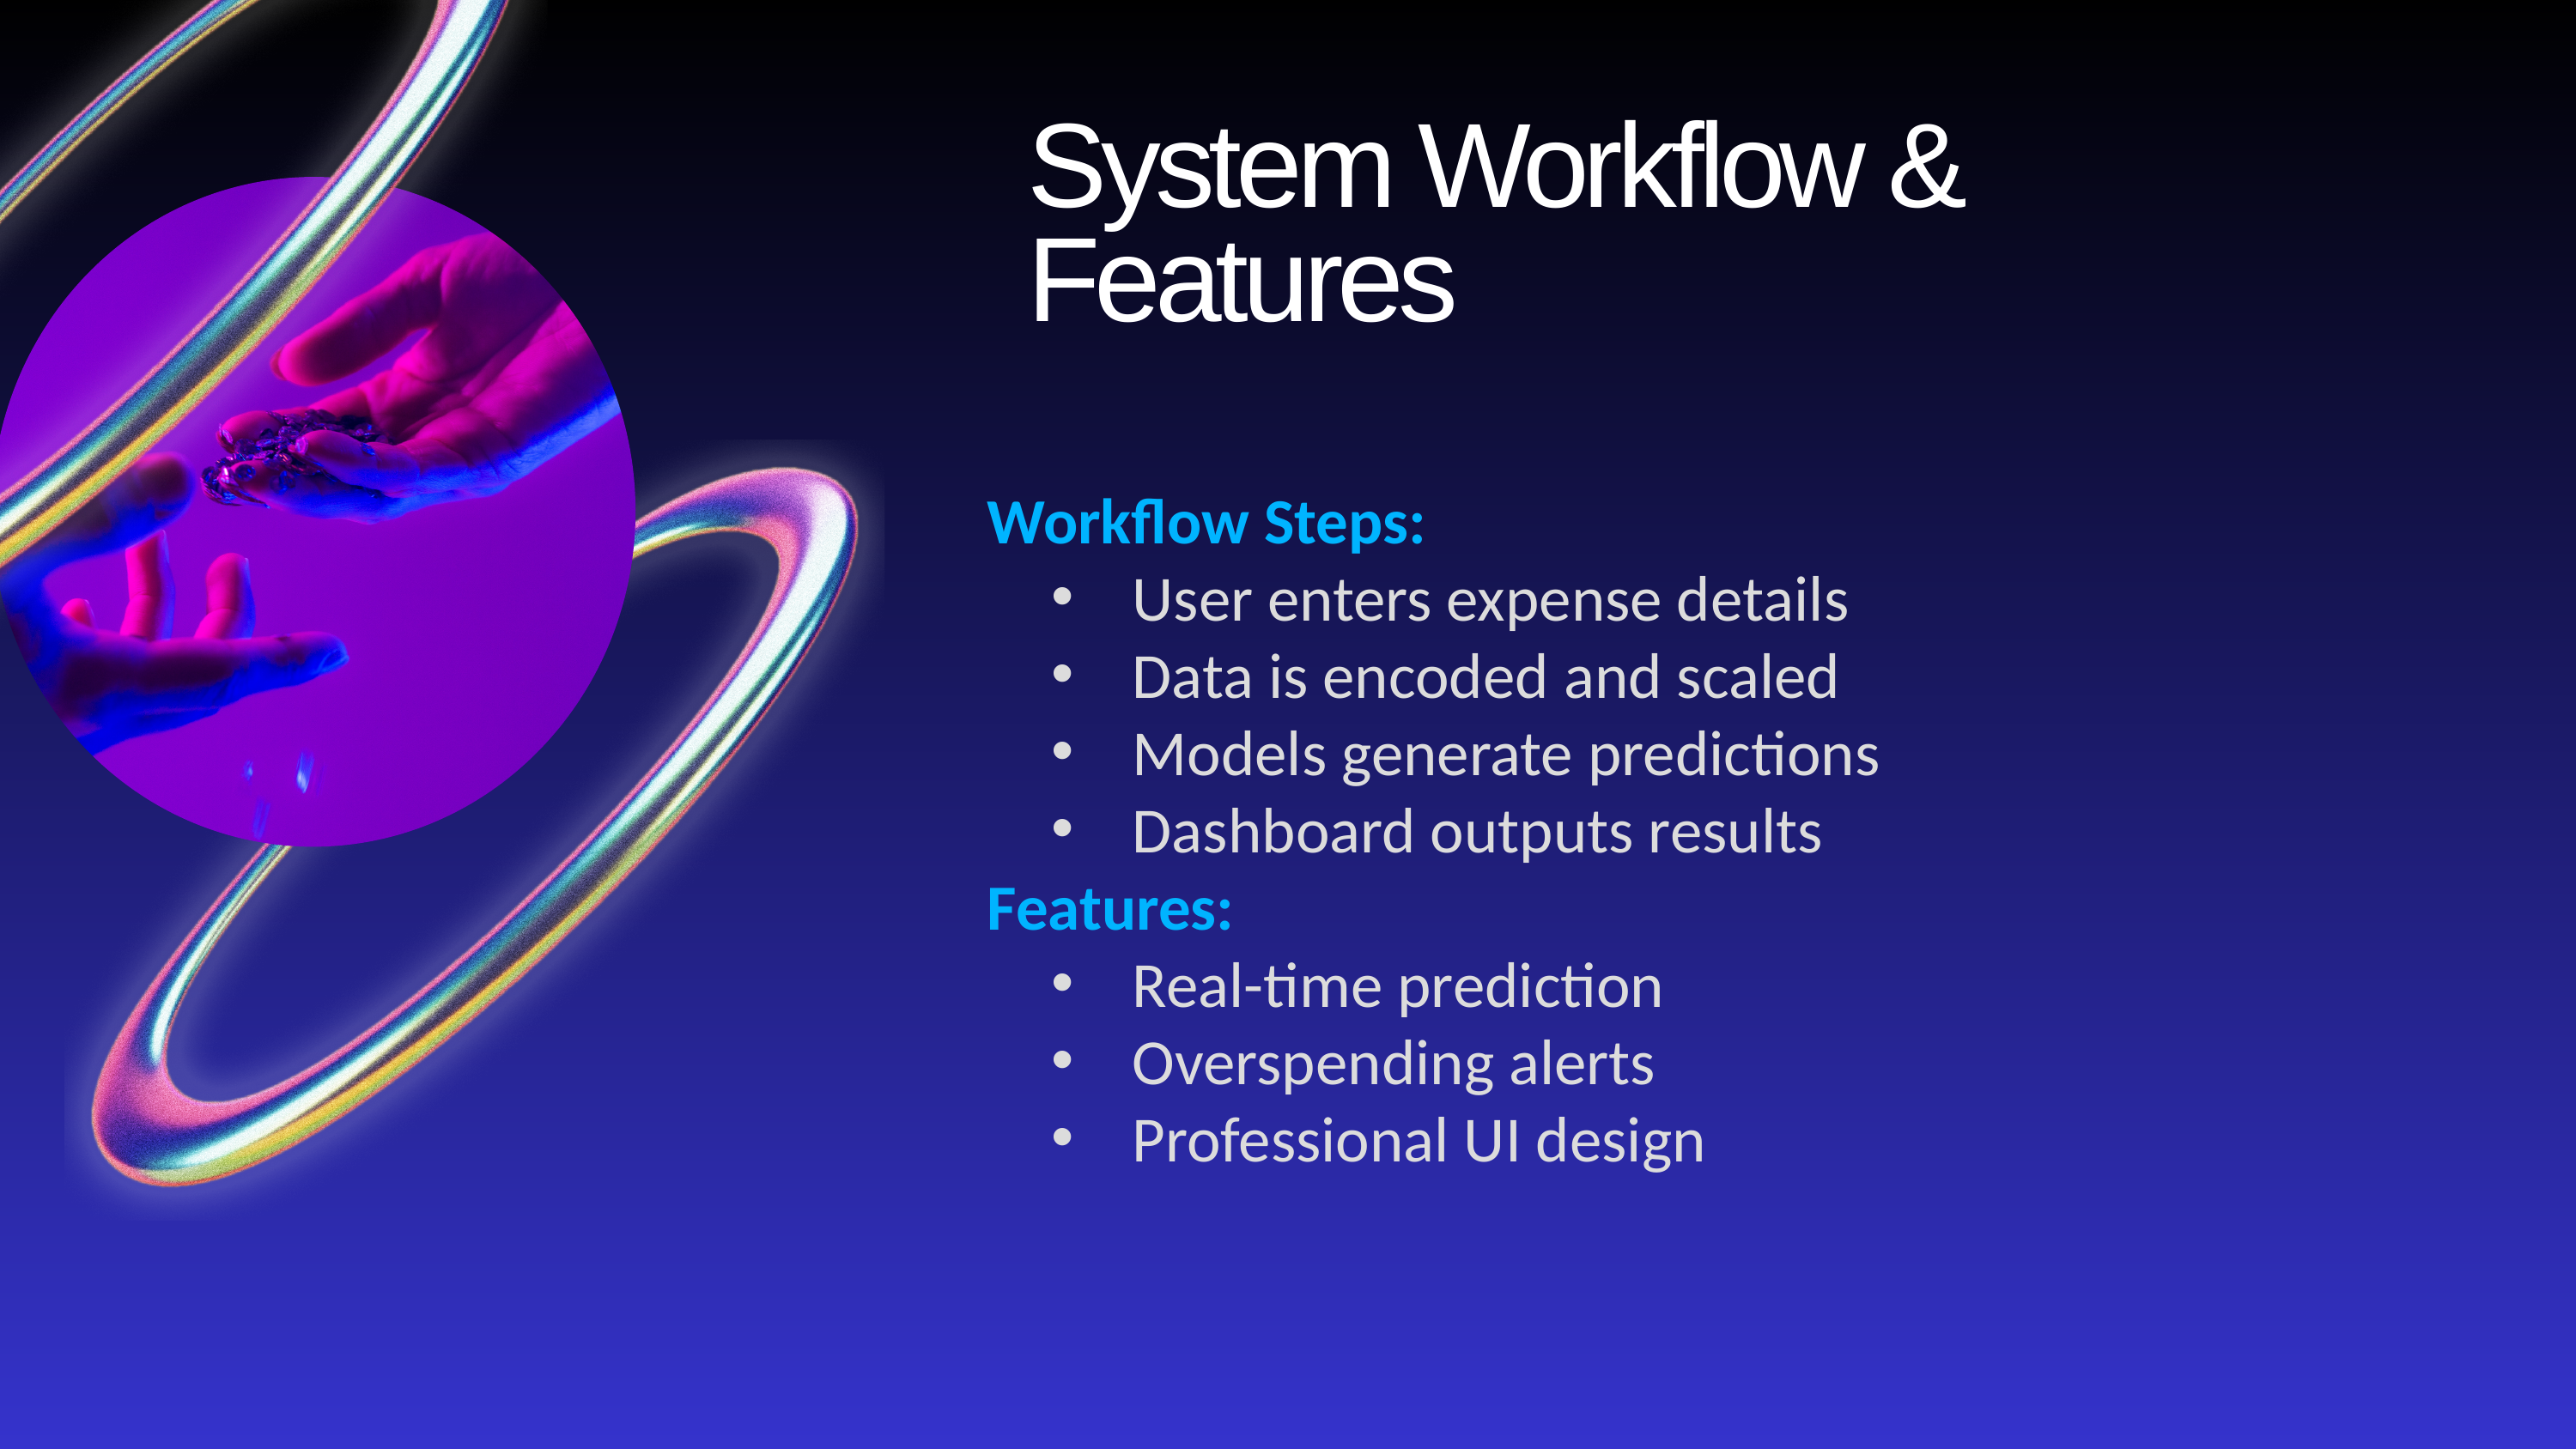

System Workflow & Features

Workflow Steps:
User enters expense details
Data is encoded and scaled
Models generate predictions
Dashboard outputs results
Features:
Real-time prediction
Overspending alerts
Professional UI design